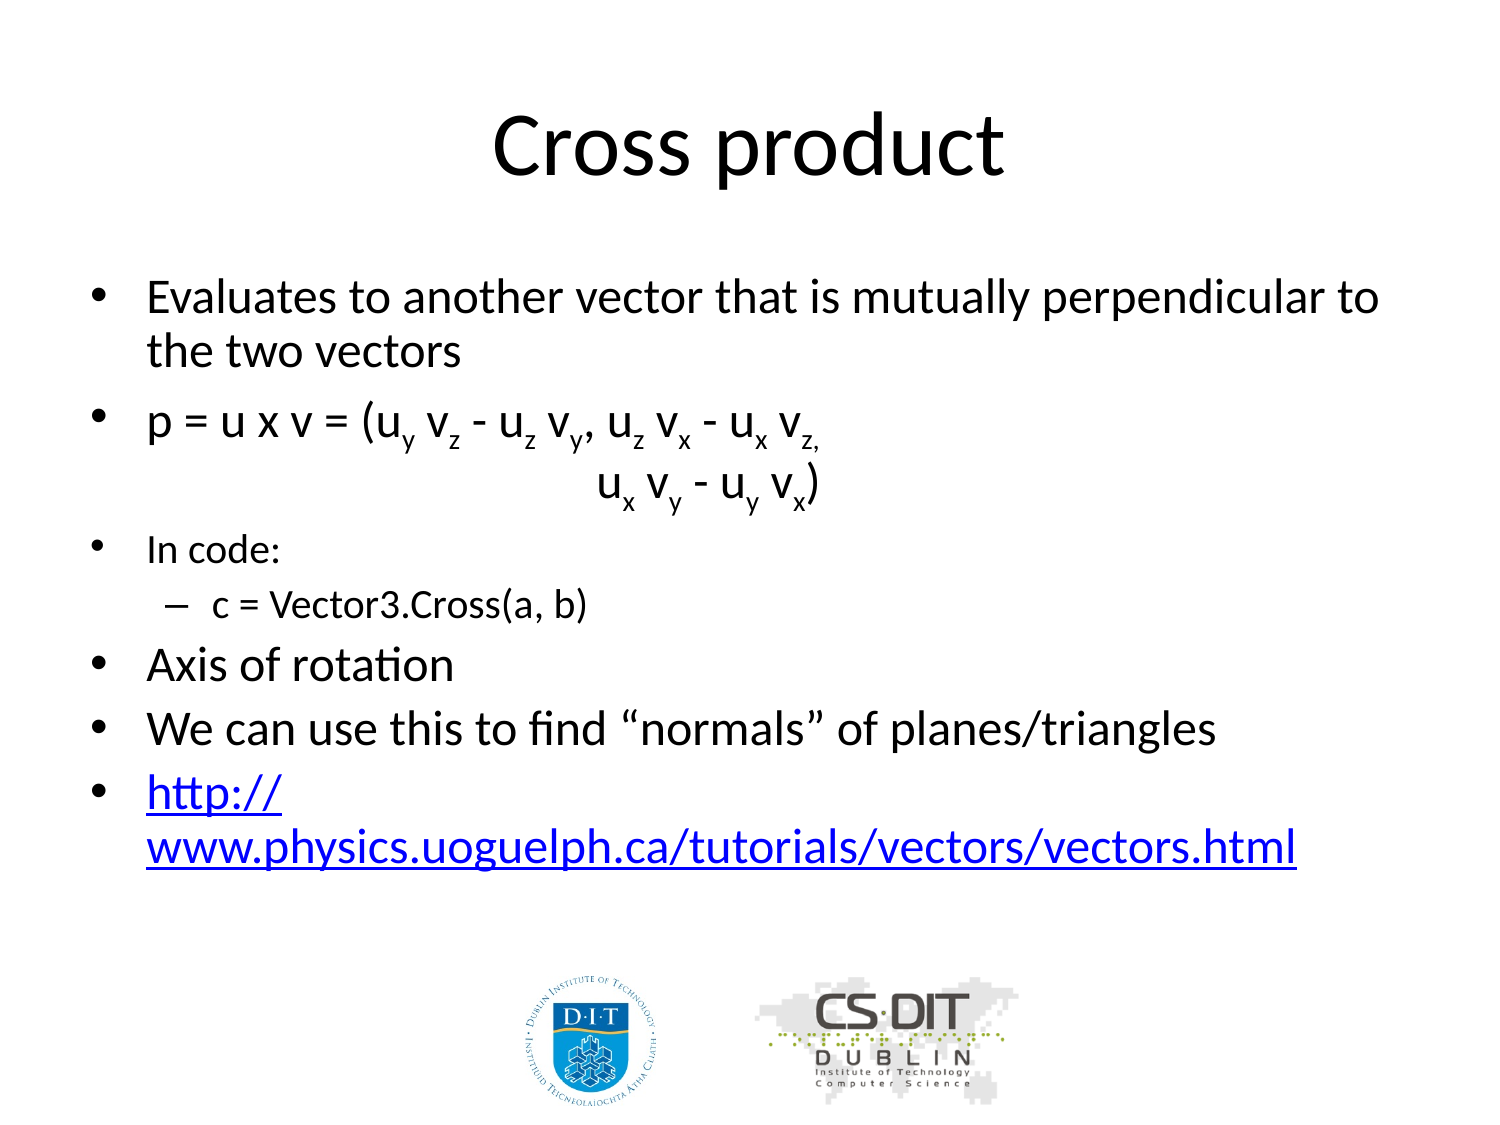

# Cross product
Evaluates to another vector that is mutually perpendicular to the two vectors
p = u x v = (uy vz - uz vy, uz vx - ux vz,
			ux vy - uy vx)
In code:
c = Vector3.Cross(a, b)
Axis of rotation
We can use this to find “normals” of planes/triangles
http://www.physics.uoguelph.ca/tutorials/vectors/vectors.html